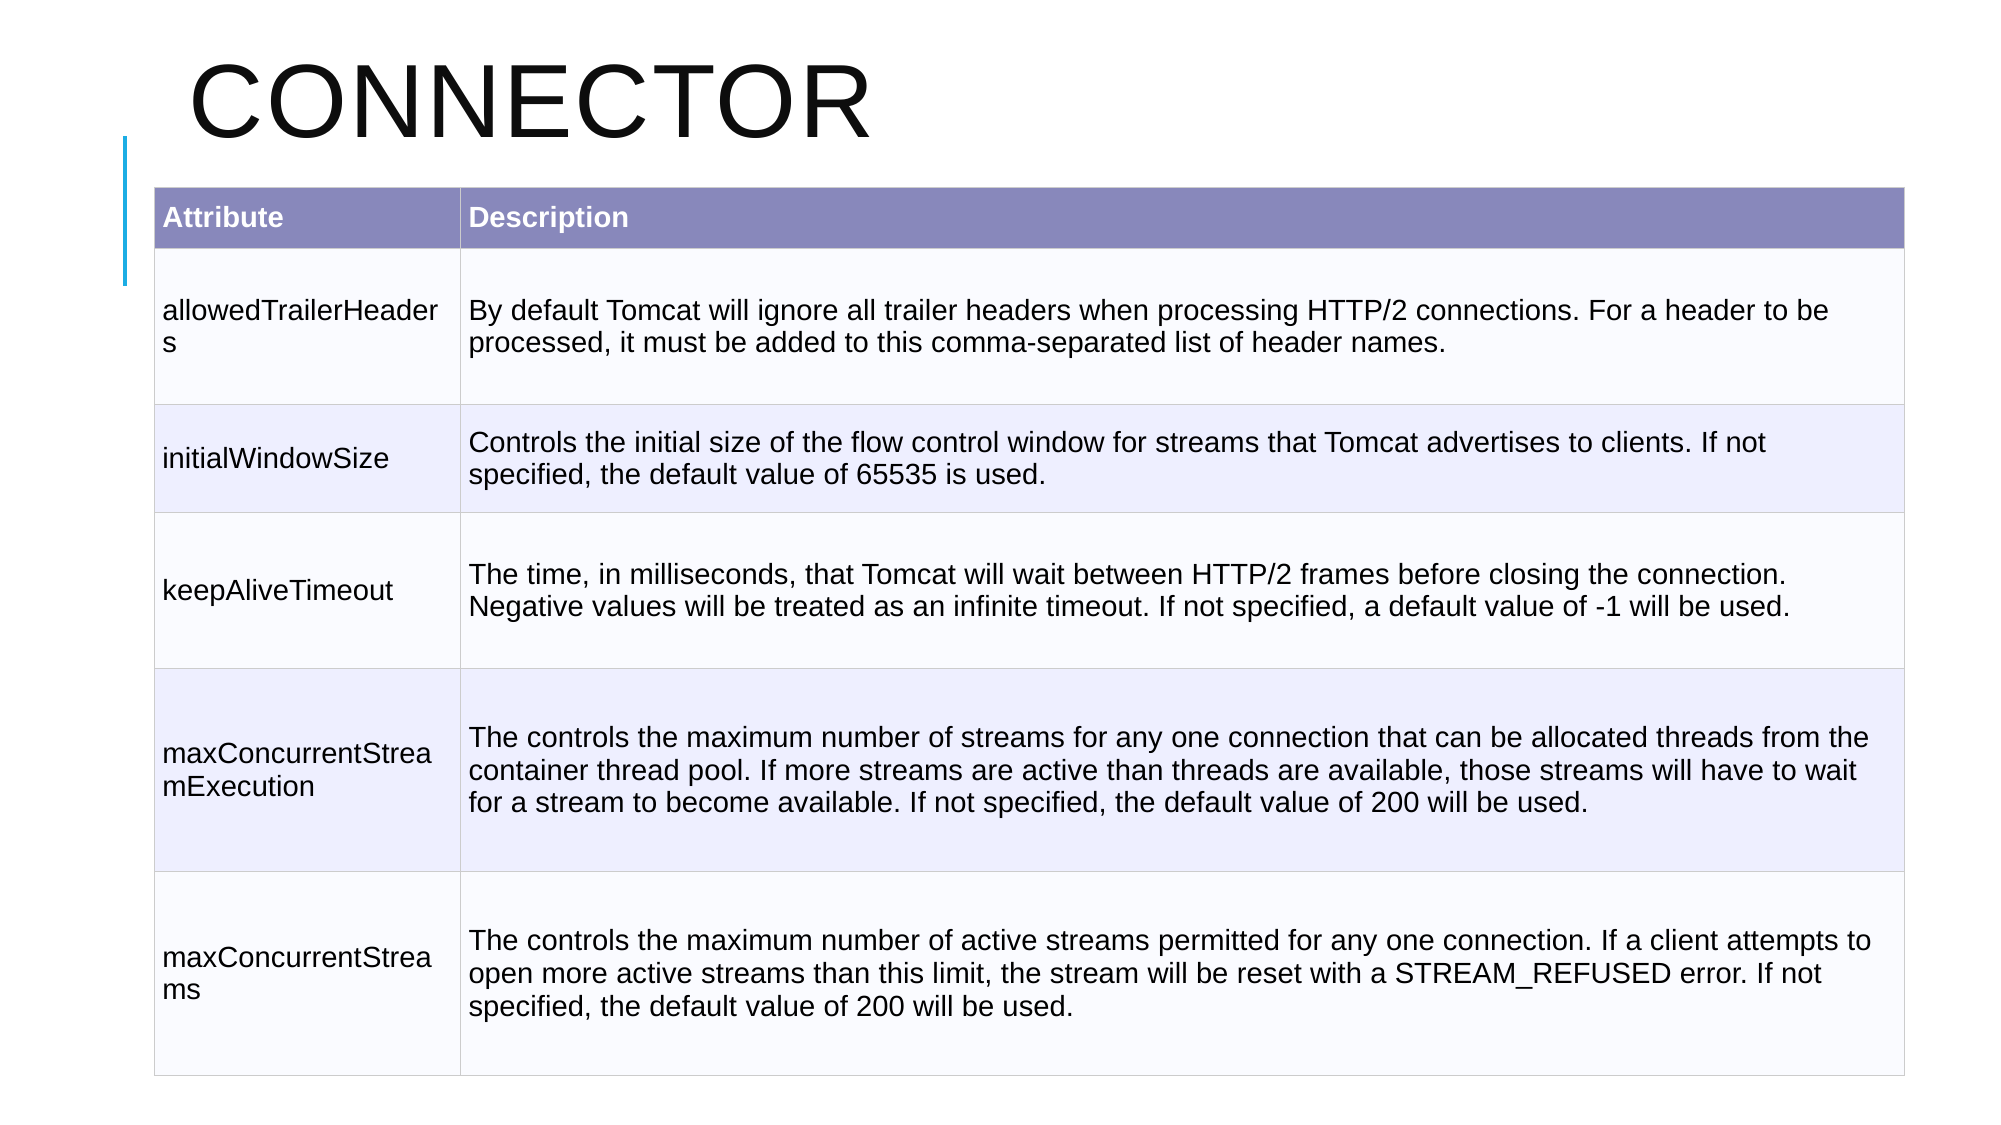

# Connector
| Attribute | Description |
| --- | --- |
| allowedTrailerHeaders | By default Tomcat will ignore all trailer headers when processing HTTP/2 connections. For a header to be processed, it must be added to this comma-separated list of header names. |
| initialWindowSize | Controls the initial size of the flow control window for streams that Tomcat advertises to clients. If not specified, the default value of 65535 is used. |
| keepAliveTimeout | The time, in milliseconds, that Tomcat will wait between HTTP/2 frames before closing the connection. Negative values will be treated as an infinite timeout. If not specified, a default value of -1 will be used. |
| maxConcurrentStreamExecution | The controls the maximum number of streams for any one connection that can be allocated threads from the container thread pool. If more streams are active than threads are available, those streams will have to wait for a stream to become available. If not specified, the default value of 200 will be used. |
| maxConcurrentStreams | The controls the maximum number of active streams permitted for any one connection. If a client attempts to open more active streams than this limit, the stream will be reset with a STREAM\_REFUSED error. If not specified, the default value of 200 will be used. |